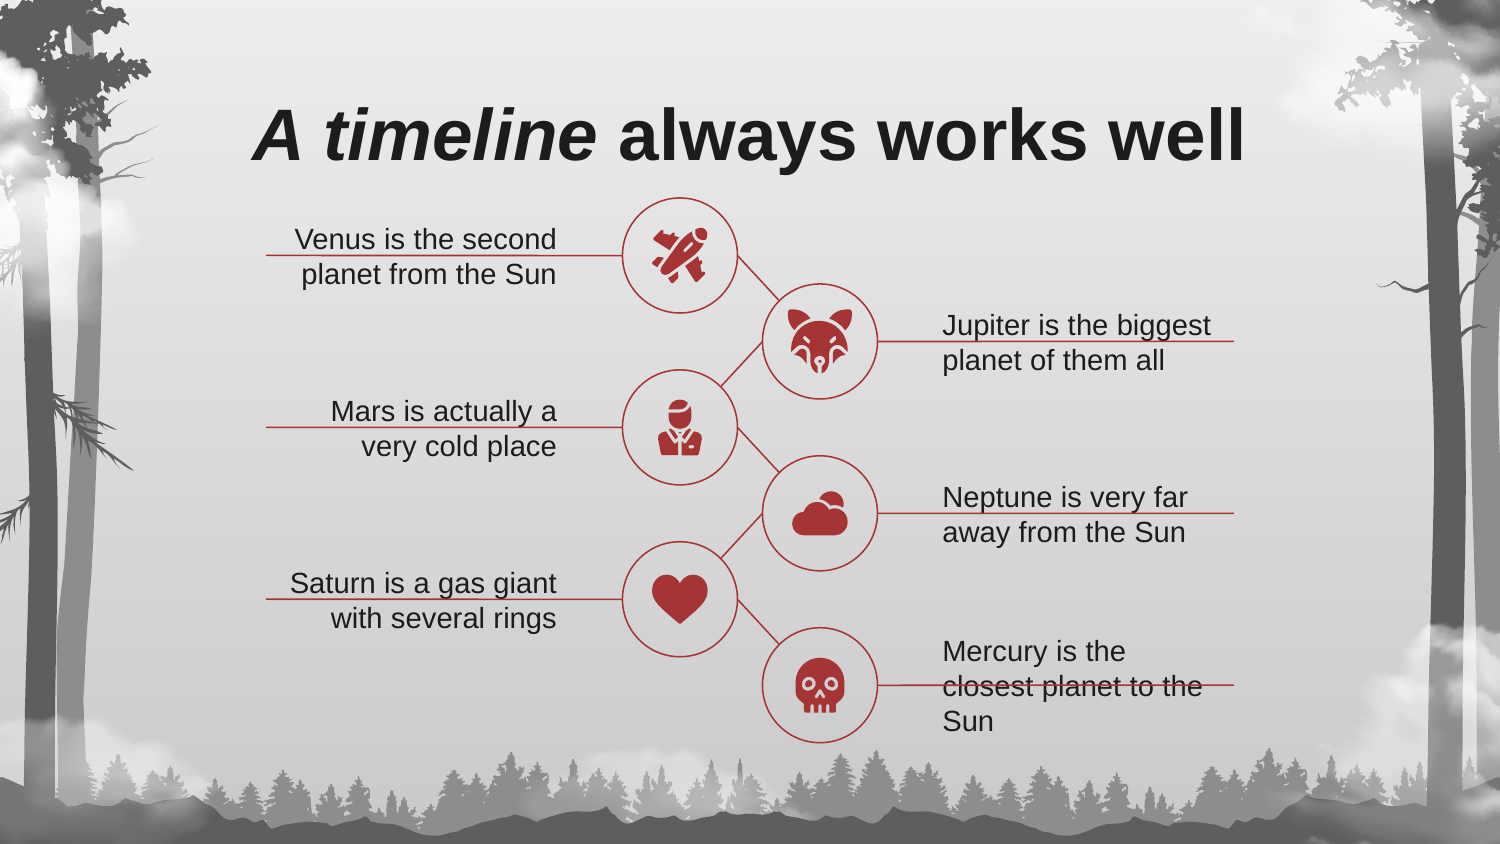

# A timeline always works well

Venus is the second planet from the Sun

Jupiter is the biggest planet of them all

Mars is actually a very cold place

Neptune is very far away from the Sun

Saturn is a gas giant with several rings

Mercury is the closest planet to the Sun